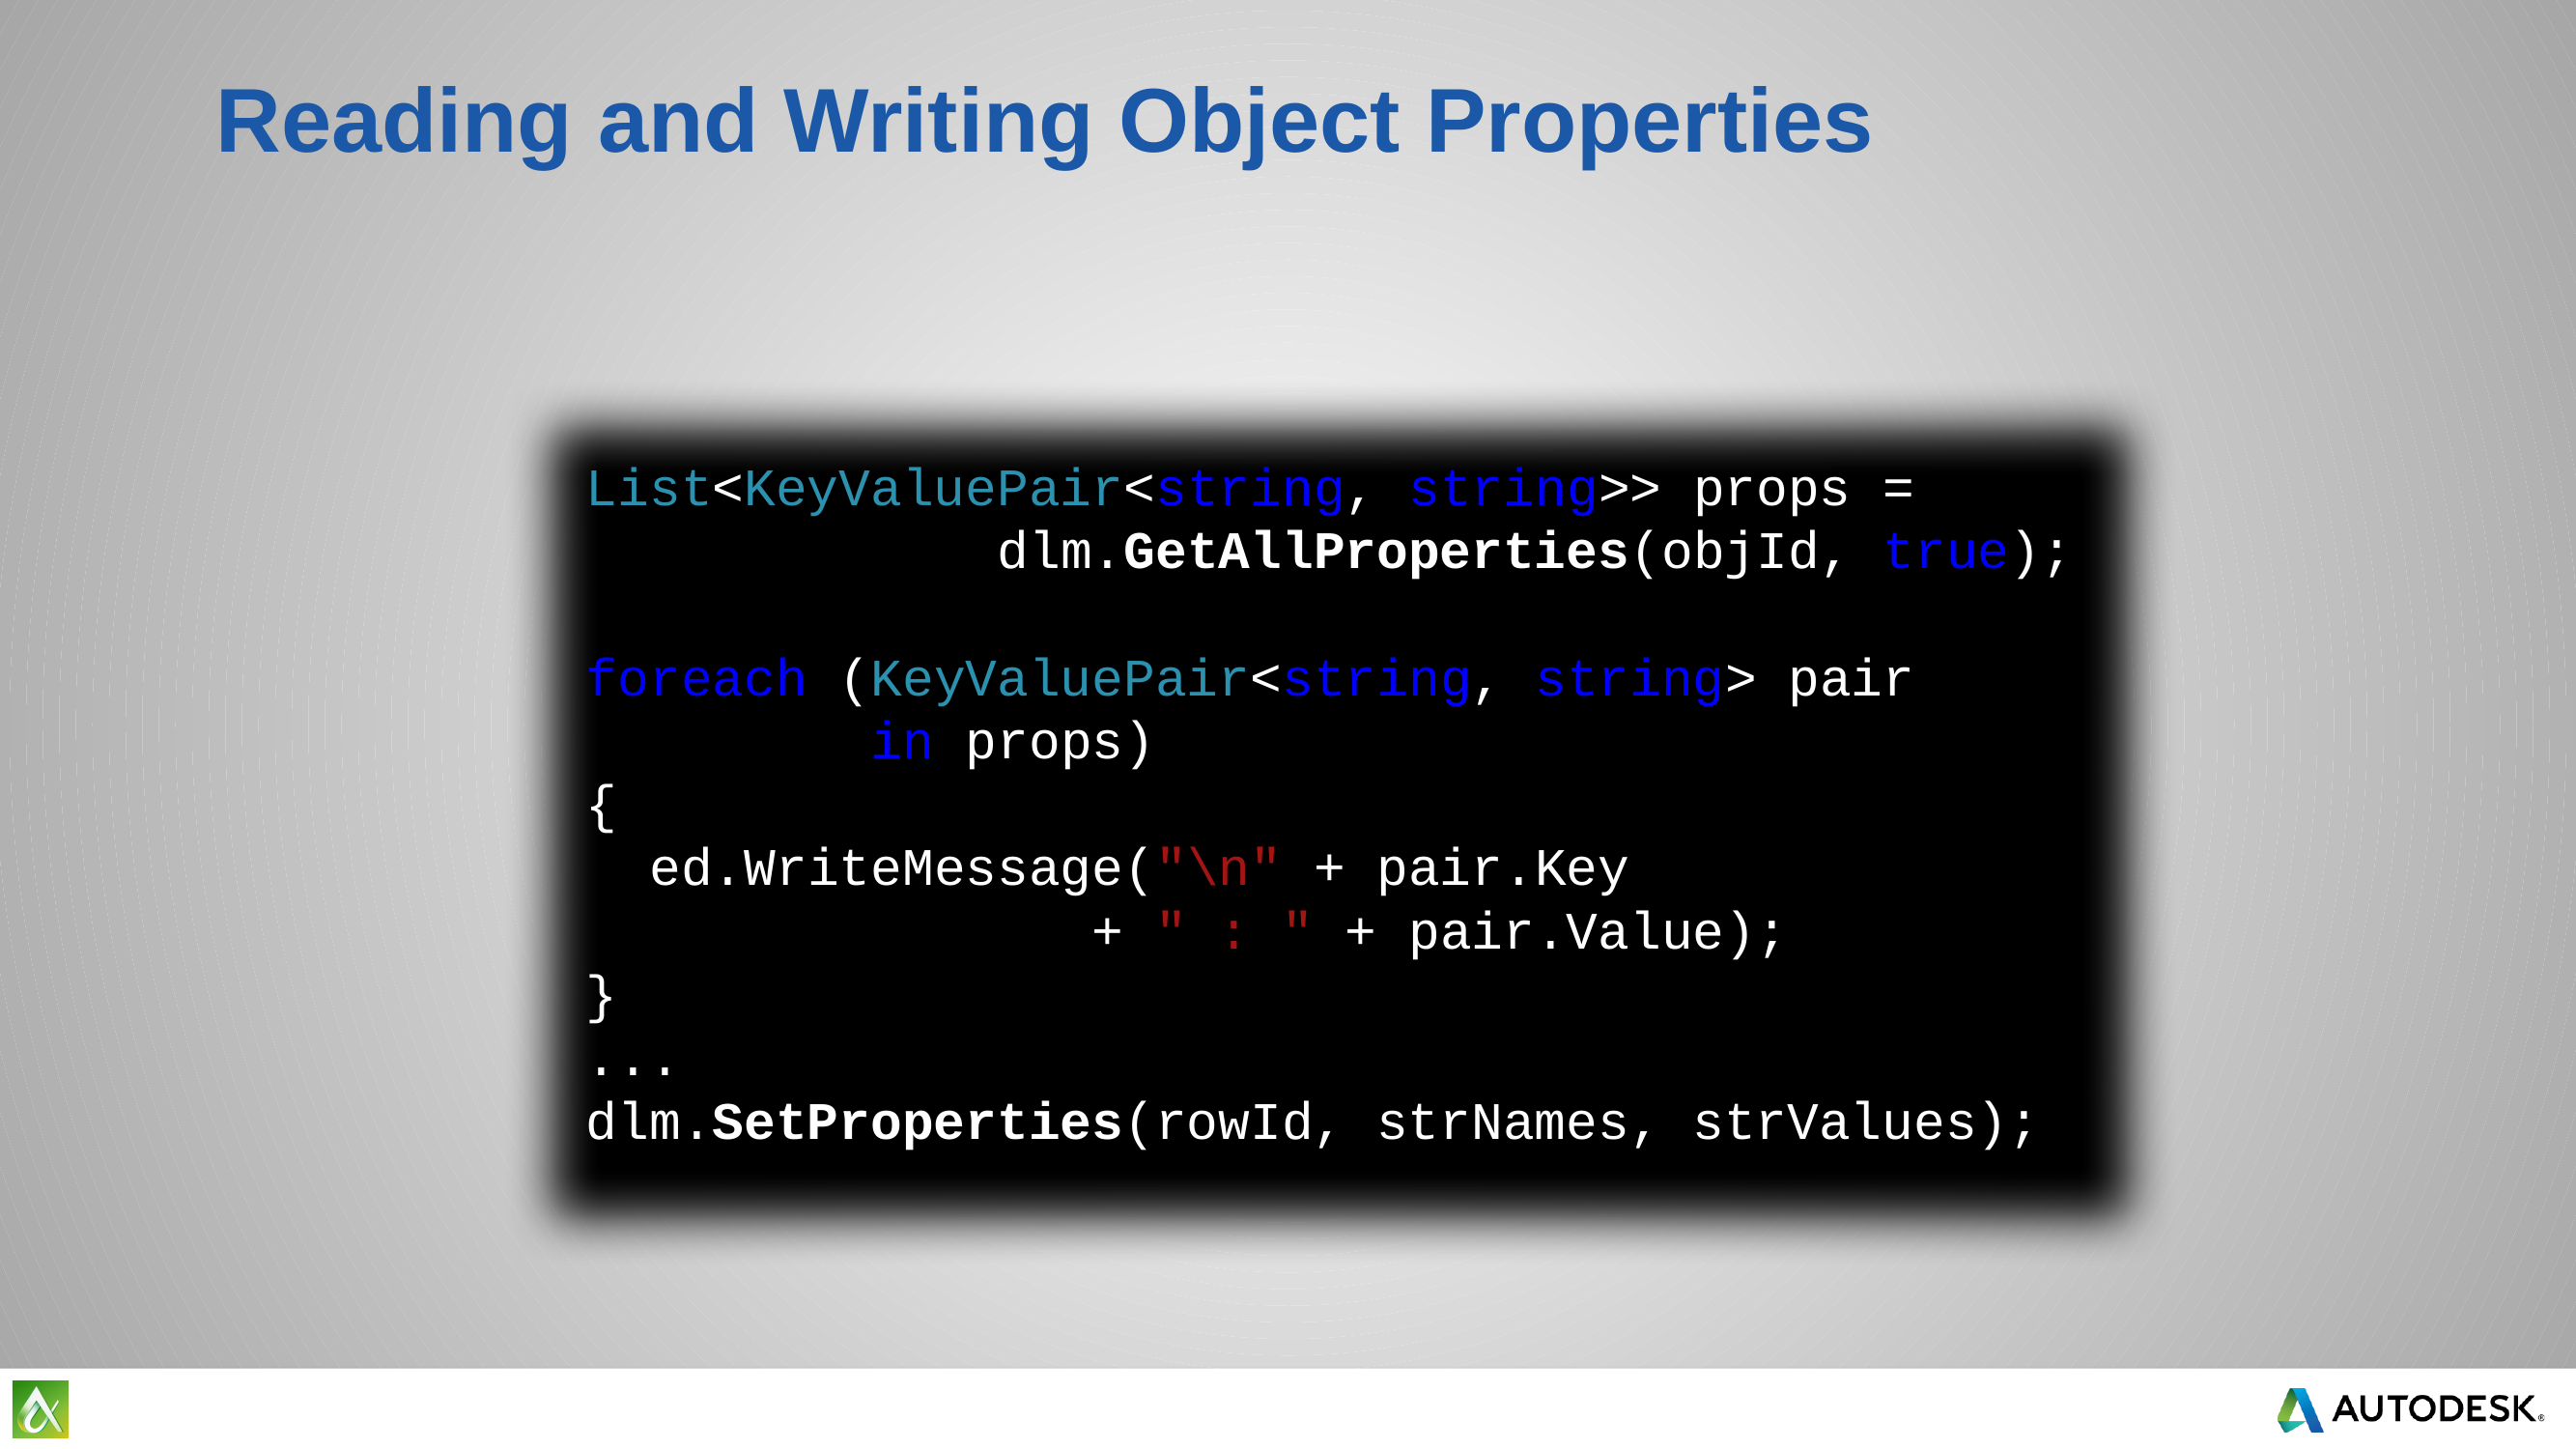

# Reading and Writing Object Properties

  List<KeyValuePair<string, string>> props =
               dlm.GetAllProperties(objId, true);

  foreach (KeyValuePair<string, string> pair
           in props)
  {
    ed.WriteMessage("\n" + pair.Key
                  + " : " + pair.Value);
  }
  ...
  dlm.SetProperties(rowId, strNames, strValues);